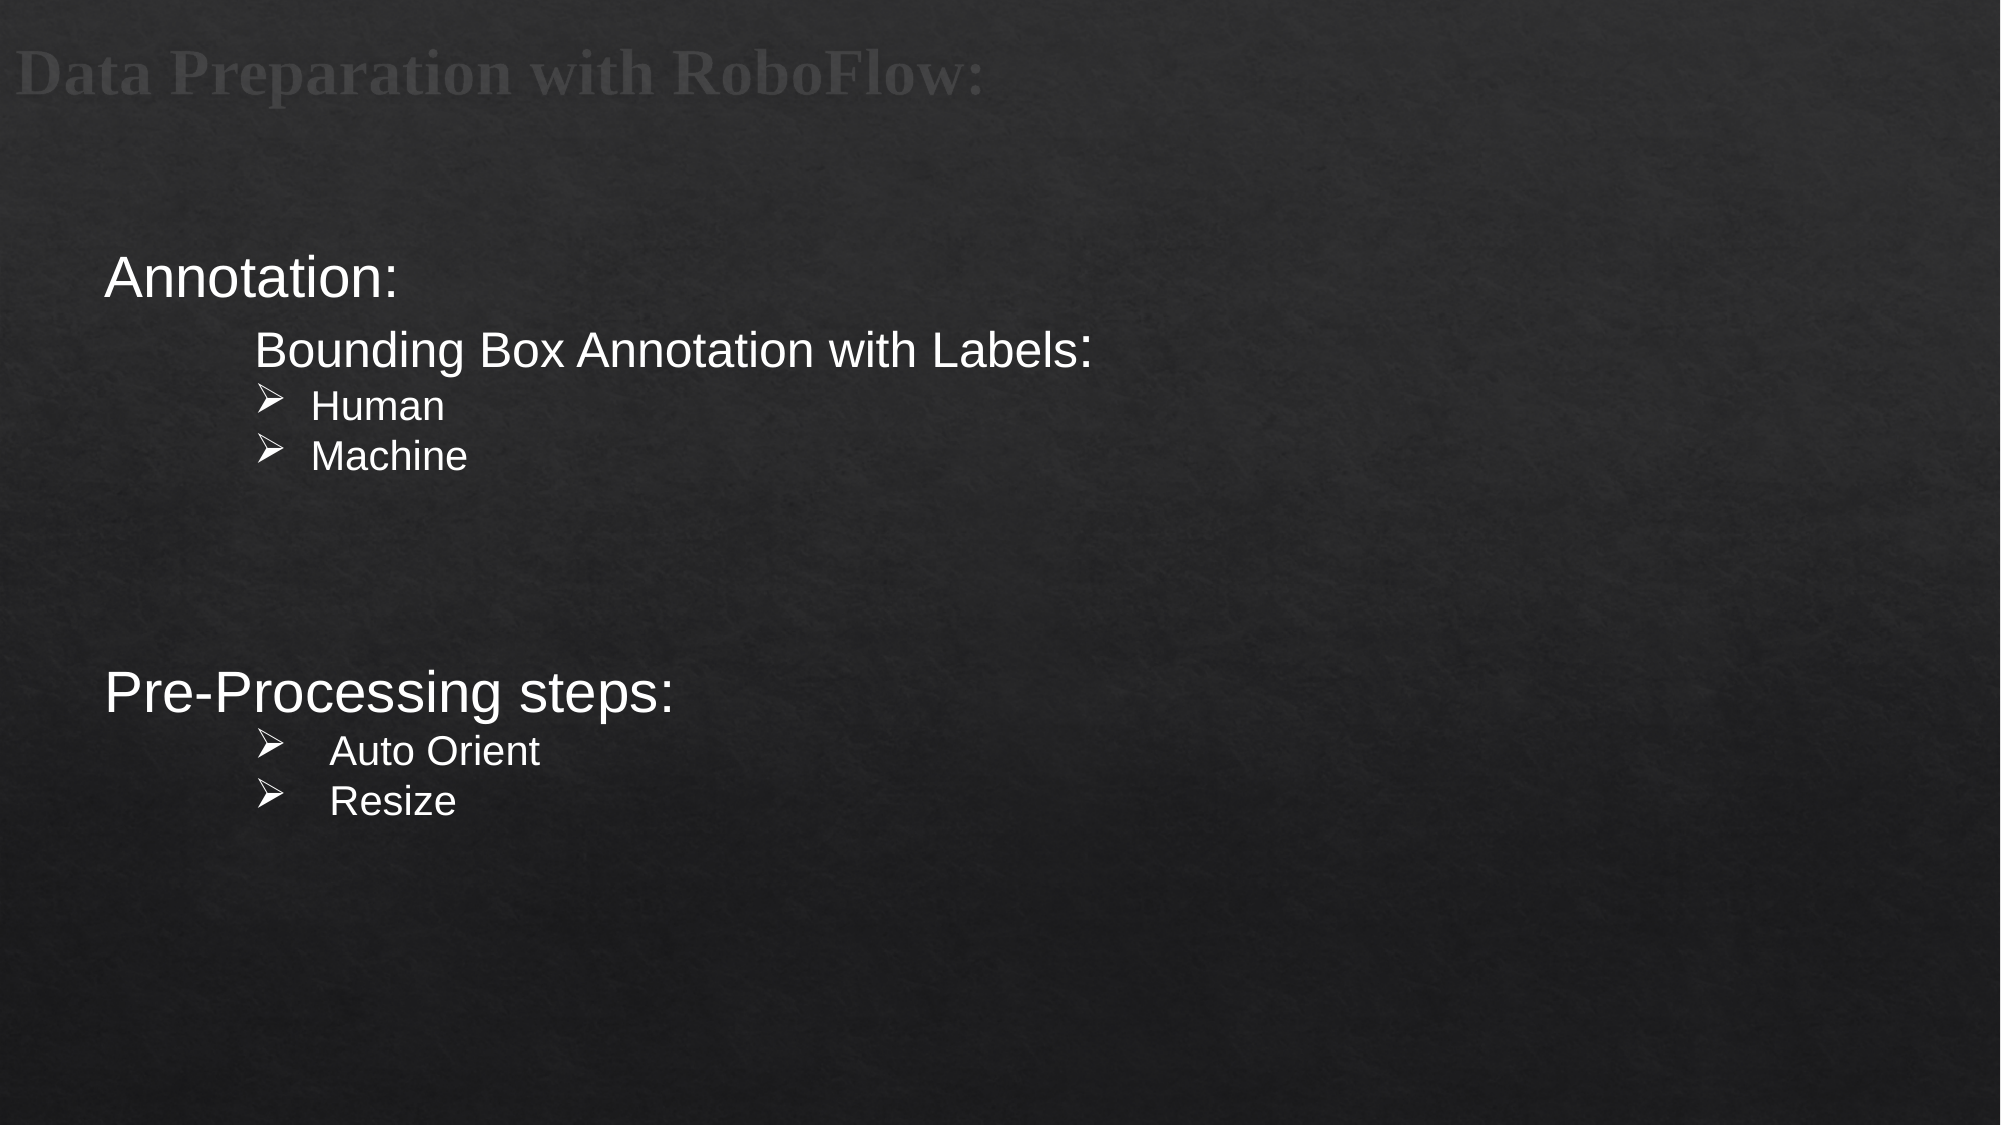

# Data Preparation with RoboFlow:
Annotation:
	Bounding Box Annotation with Labels:
Human
Machine
Pre-Processing steps:
Auto Orient
Resize